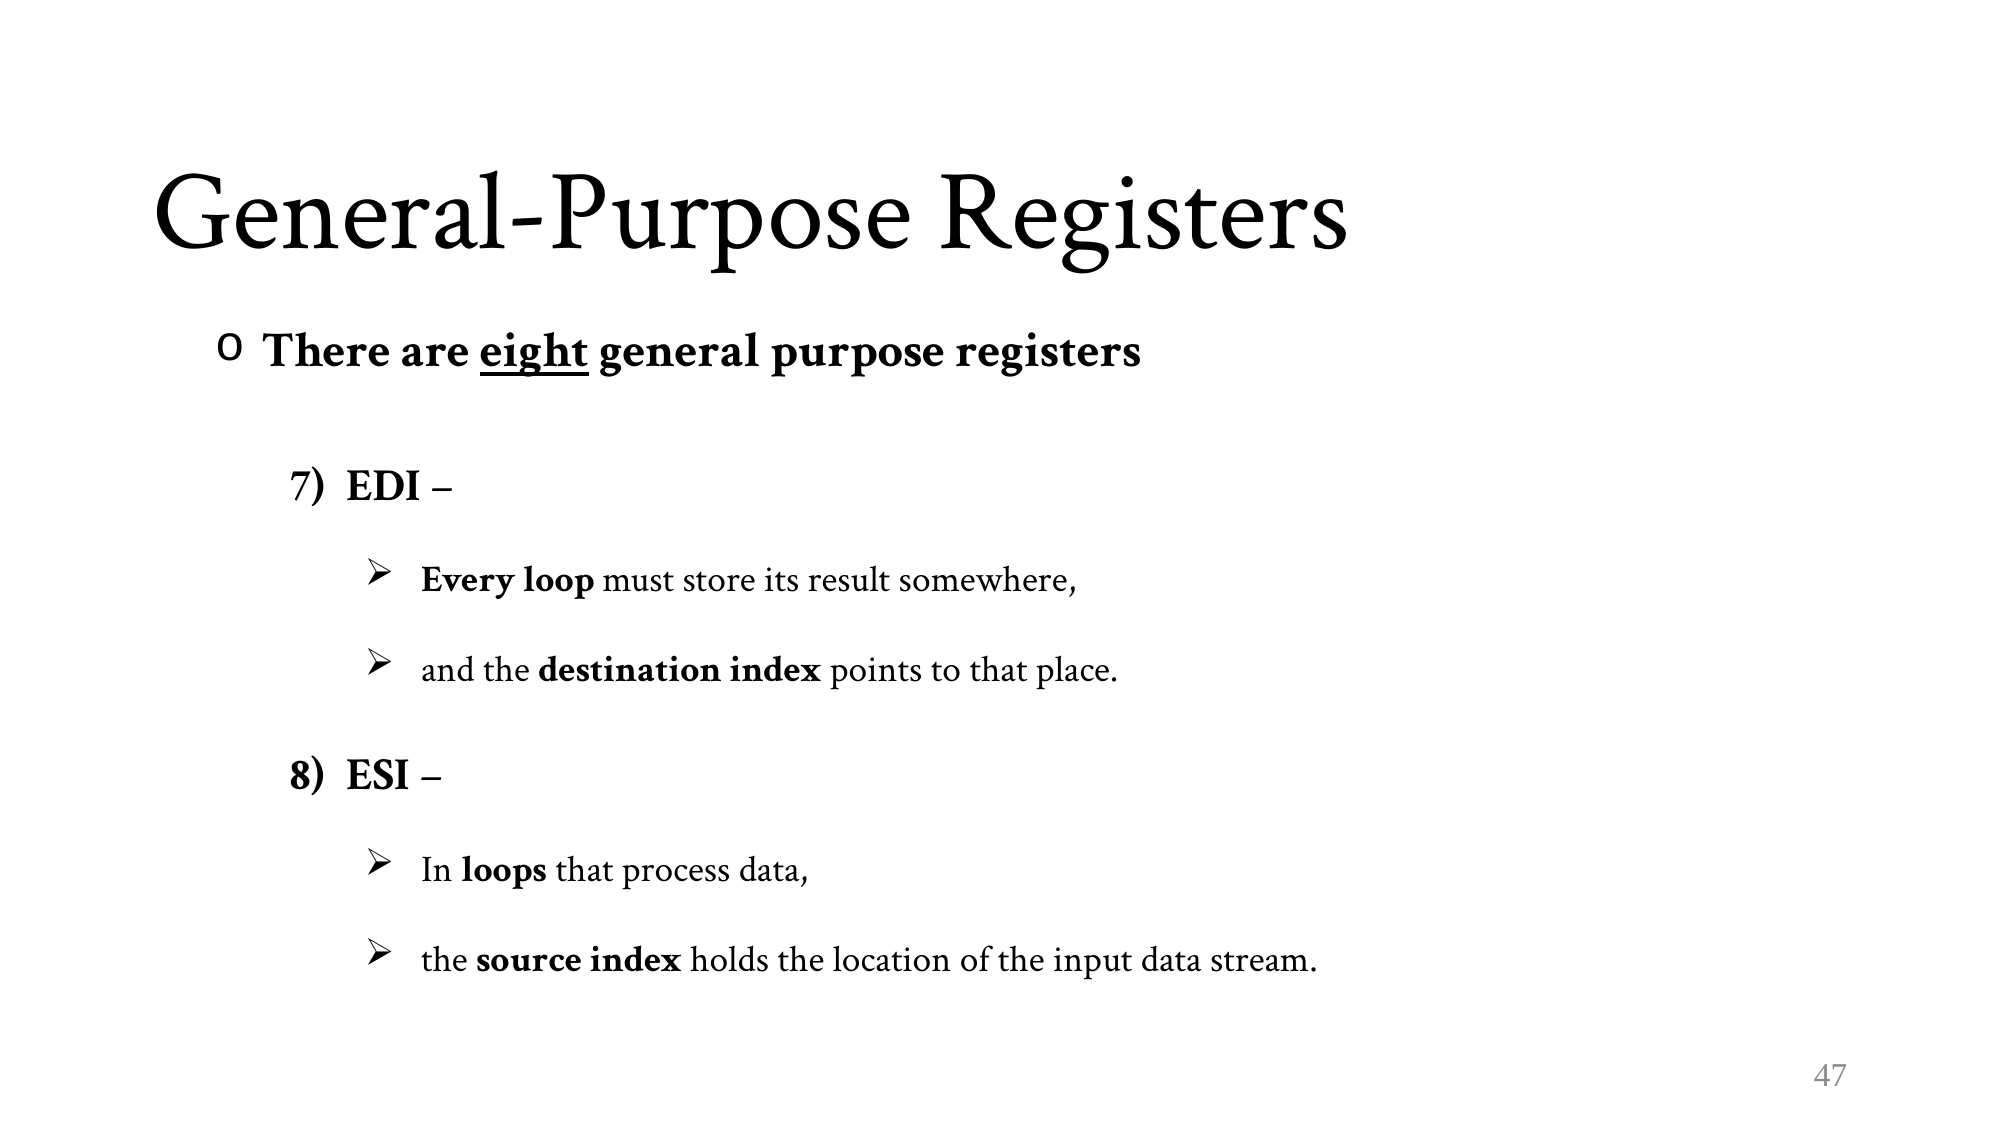

# General-Purpose Registers
There are eight general purpose registers

EDI –
Every loop must store its result somewhere,
and the destination index points to that place.
ESI –
In loops that process data,
the source index holds the location of the input data stream.
47